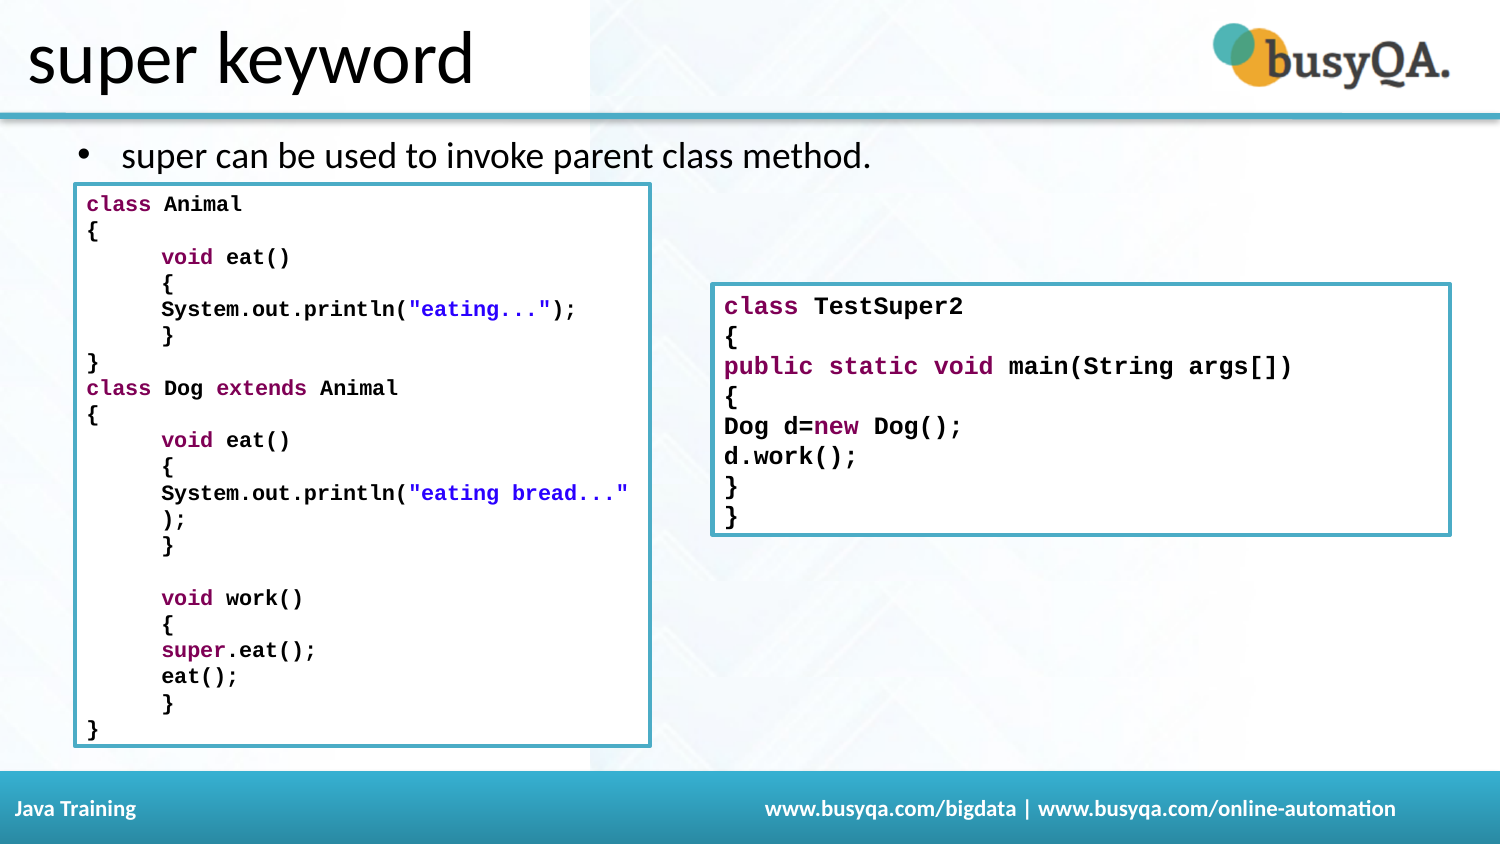

super keyword
# super can be used to invoke parent class method.
class Animal
{
void eat()
{
System.out.println("eating...");
}
}
class Dog extends Animal
{
void eat()
{
System.out.println("eating bread...");
}

void work()
{
super.eat();
eat();
}
}
class TestSuper2
{
public static void main(String args[])
{
Dog d=new Dog();
d.work();
}
}
75